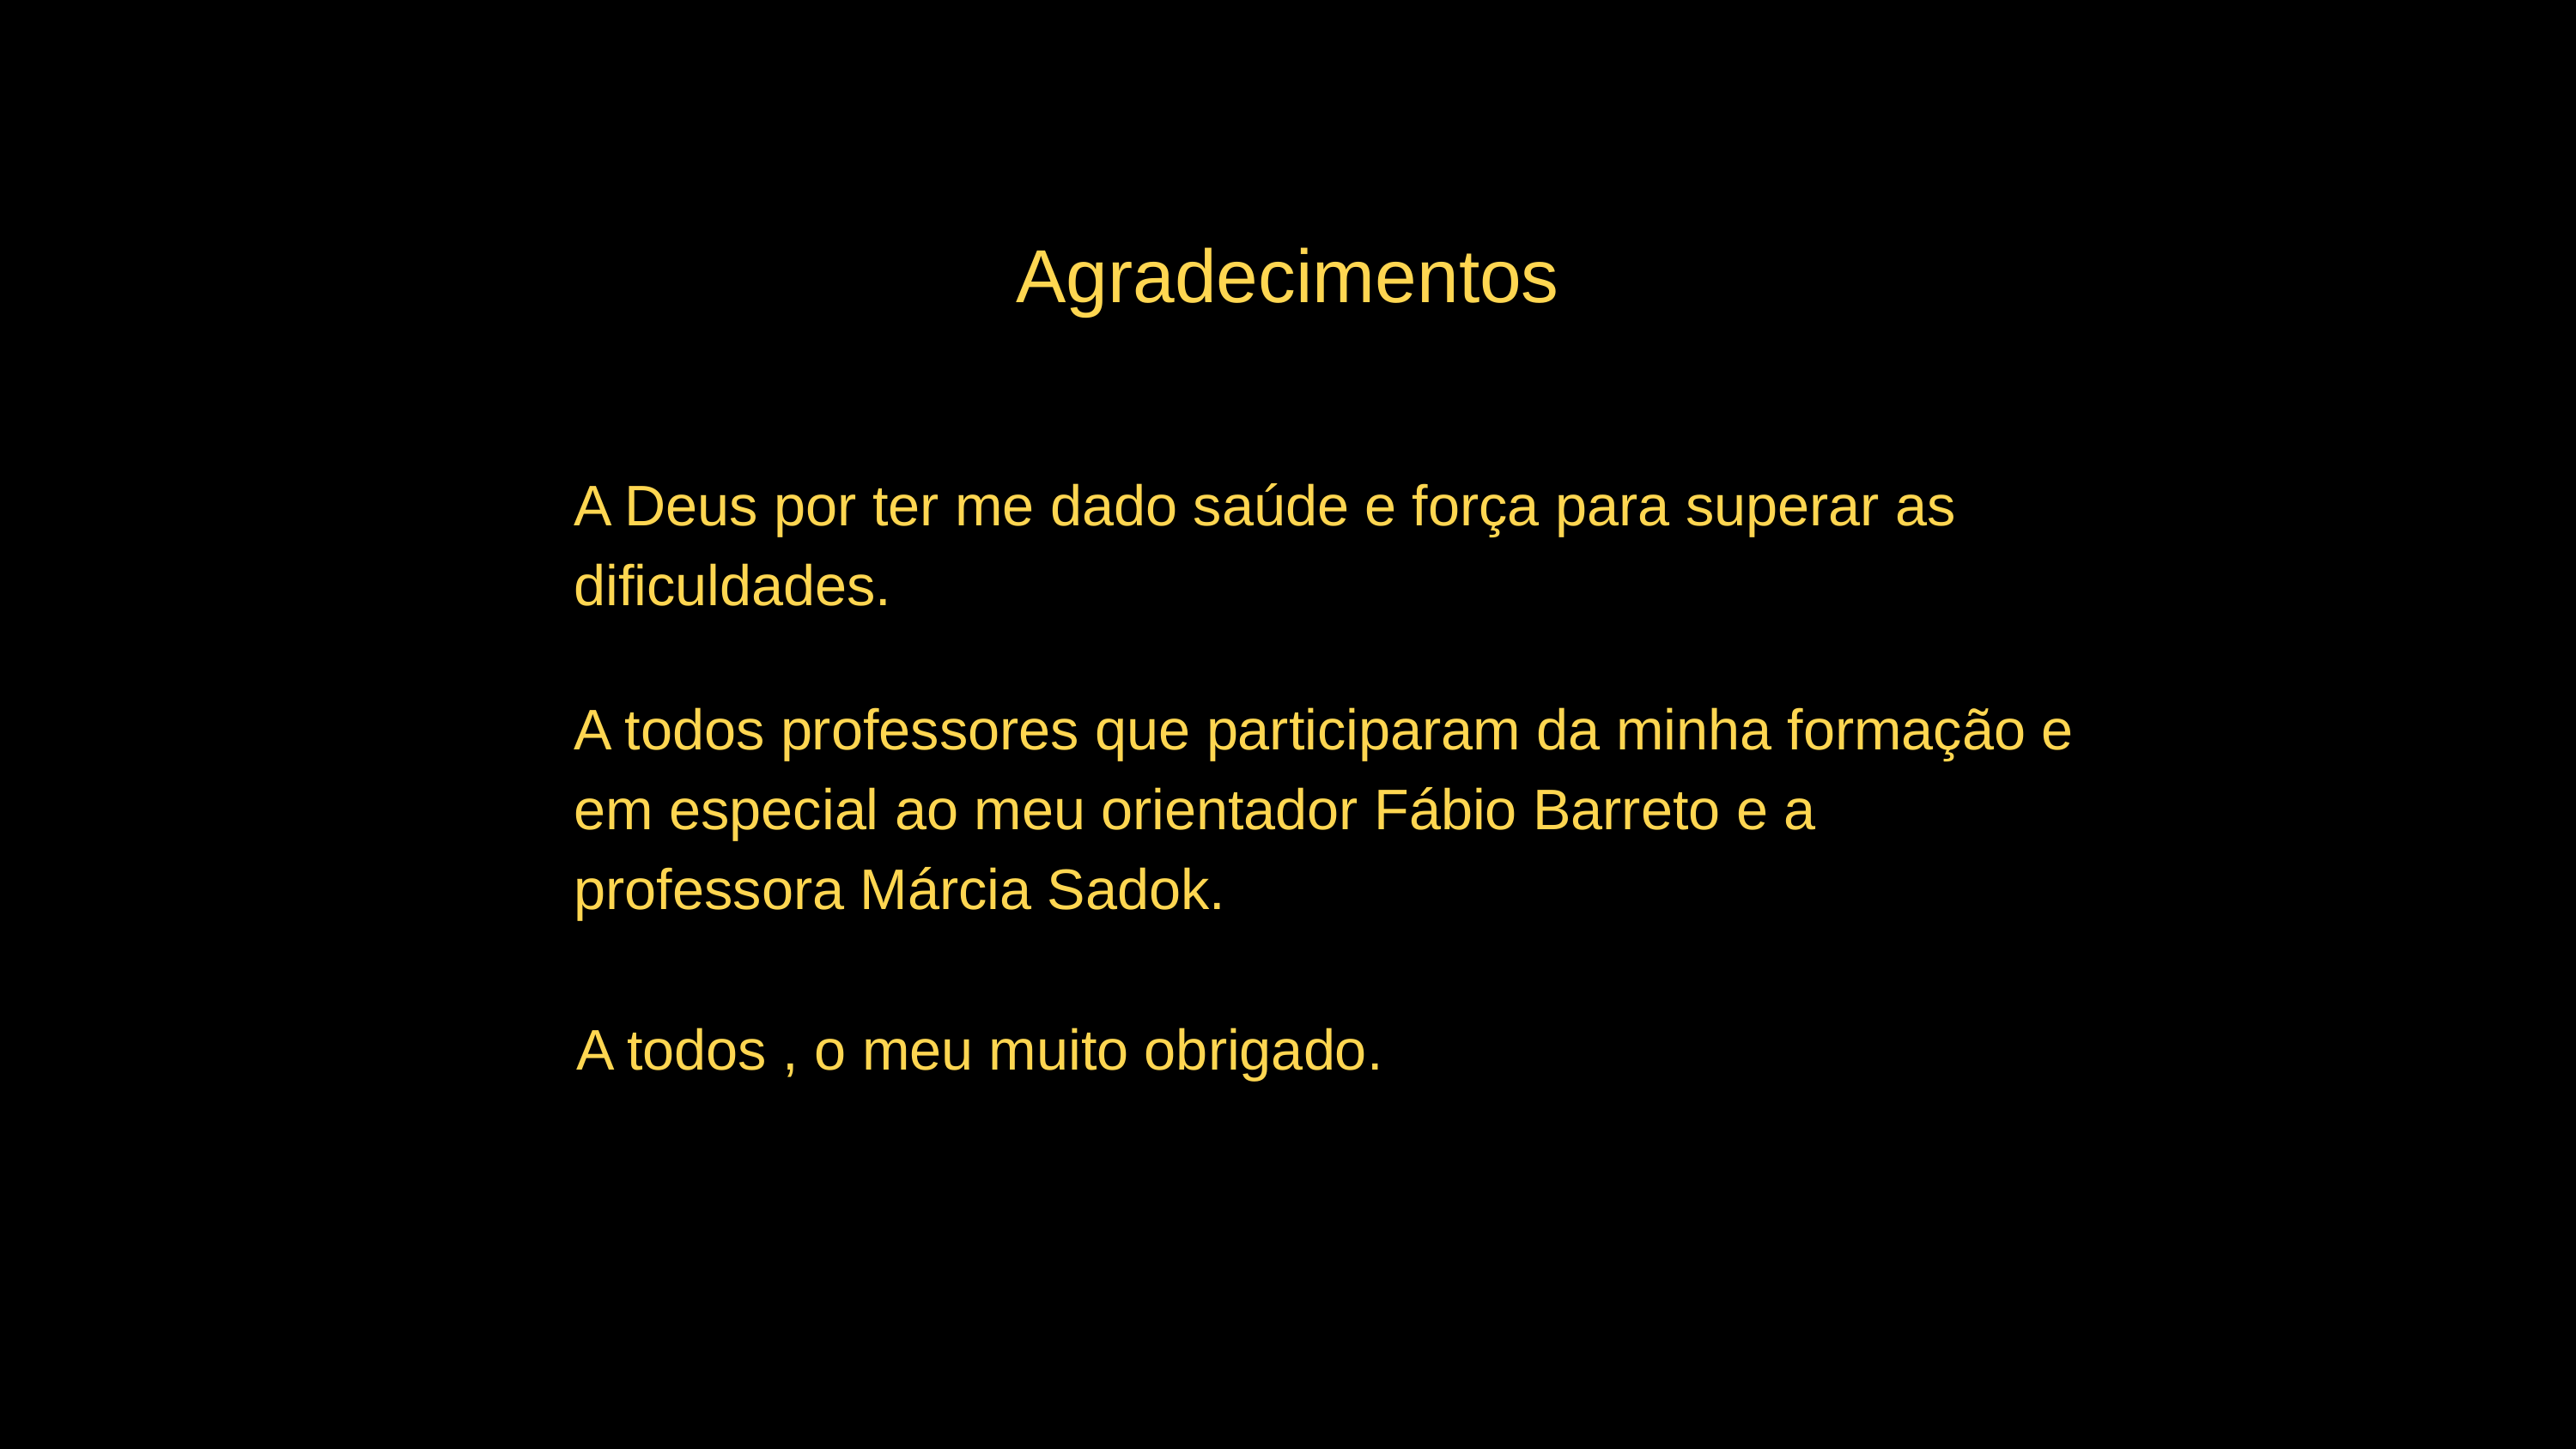

Agradecimentos

A Deus por ter me dado saúde e força para superar as dificuldades.
A todos professores que participaram da minha formação e em especial ao meu orientador Fábio Barreto e a professora Márcia Sadok.

  A todos , o meu muito obrigado.